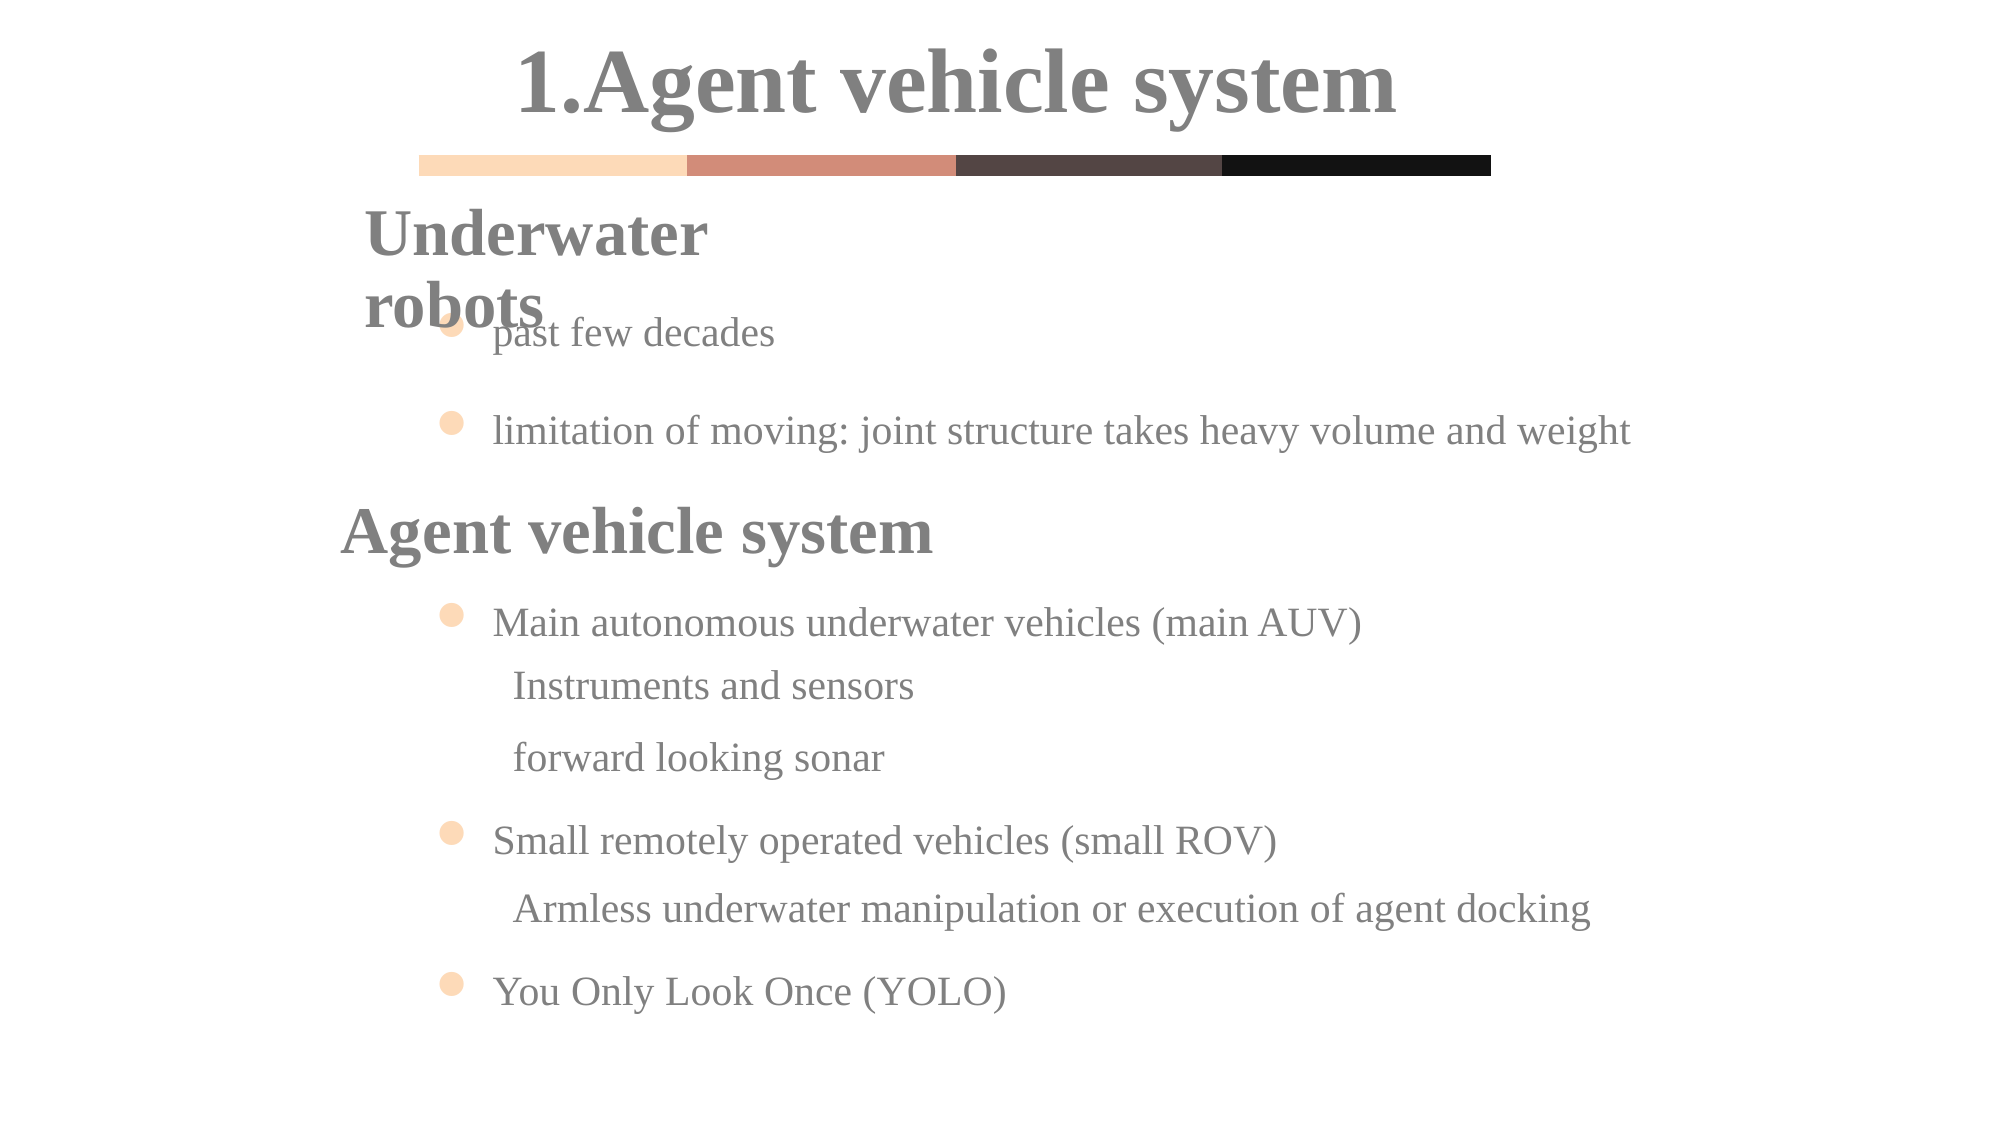

1.Agent vehicle system
Underwater robots
past few decades
limitation of moving: joint structure takes heavy volume and weight
Agent vehicle system
Main autonomous underwater vehicles (main AUV)
Instruments and sensors
forward looking sonar
Small remotely operated vehicles (small ROV)
Armless underwater manipulation or execution of agent docking
You Only Look Once (YOLO)